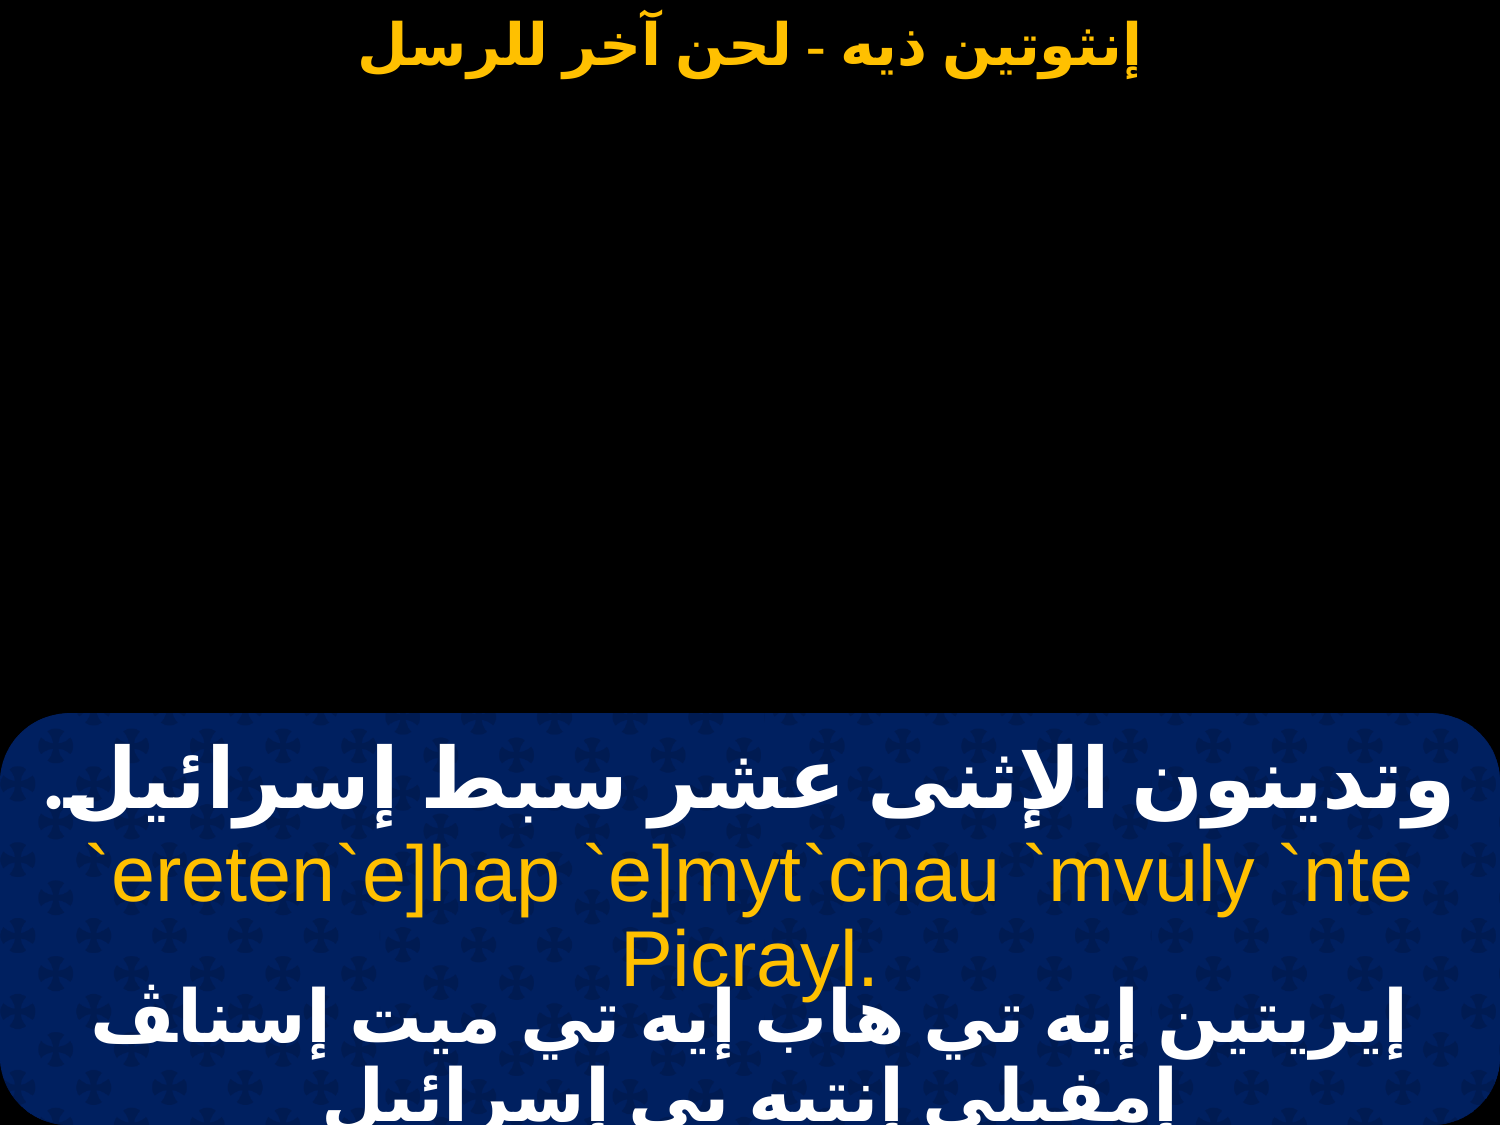

# وتدينون الإثنى عشر سبط إسرائيل.
`ereten`e]hap `e]myt`cnau `mvuly `nte Picrayl.
إيريتين إيه تي هاب إيه تي ميت إسناﭫ إمفيلي إنتيه بي إسرائيل